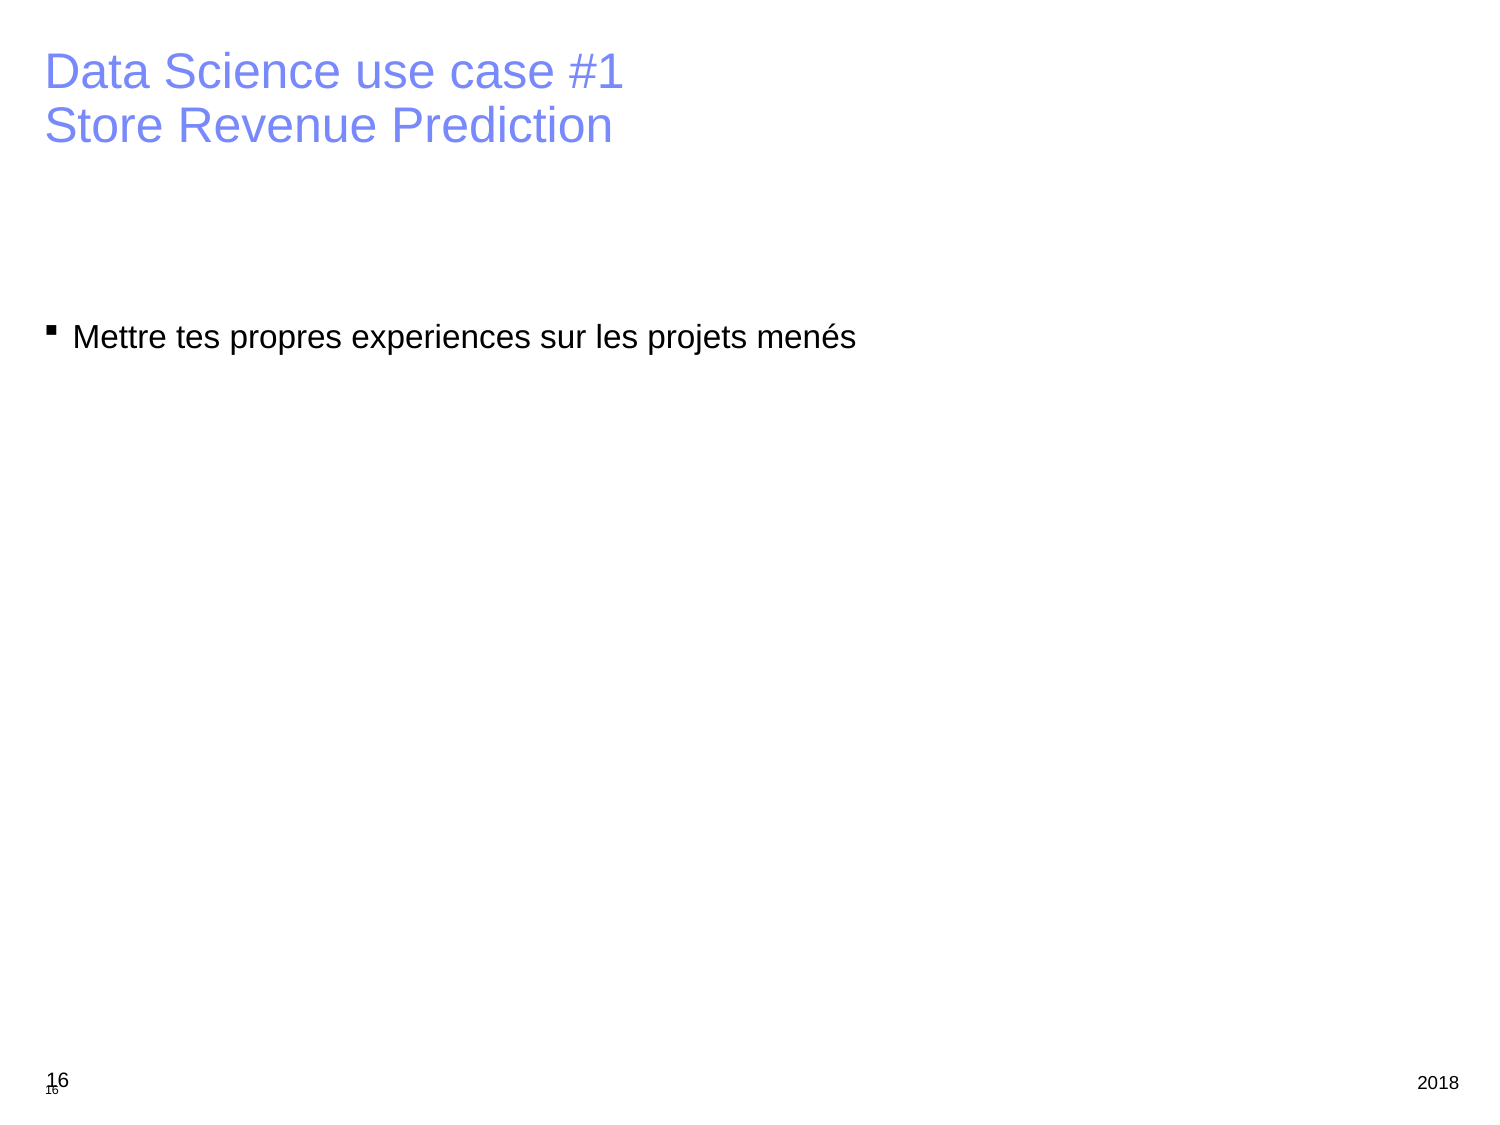

Data Science use case #1
Store Revenue Prediction
Mettre tes propres experiences sur les projets menés
16